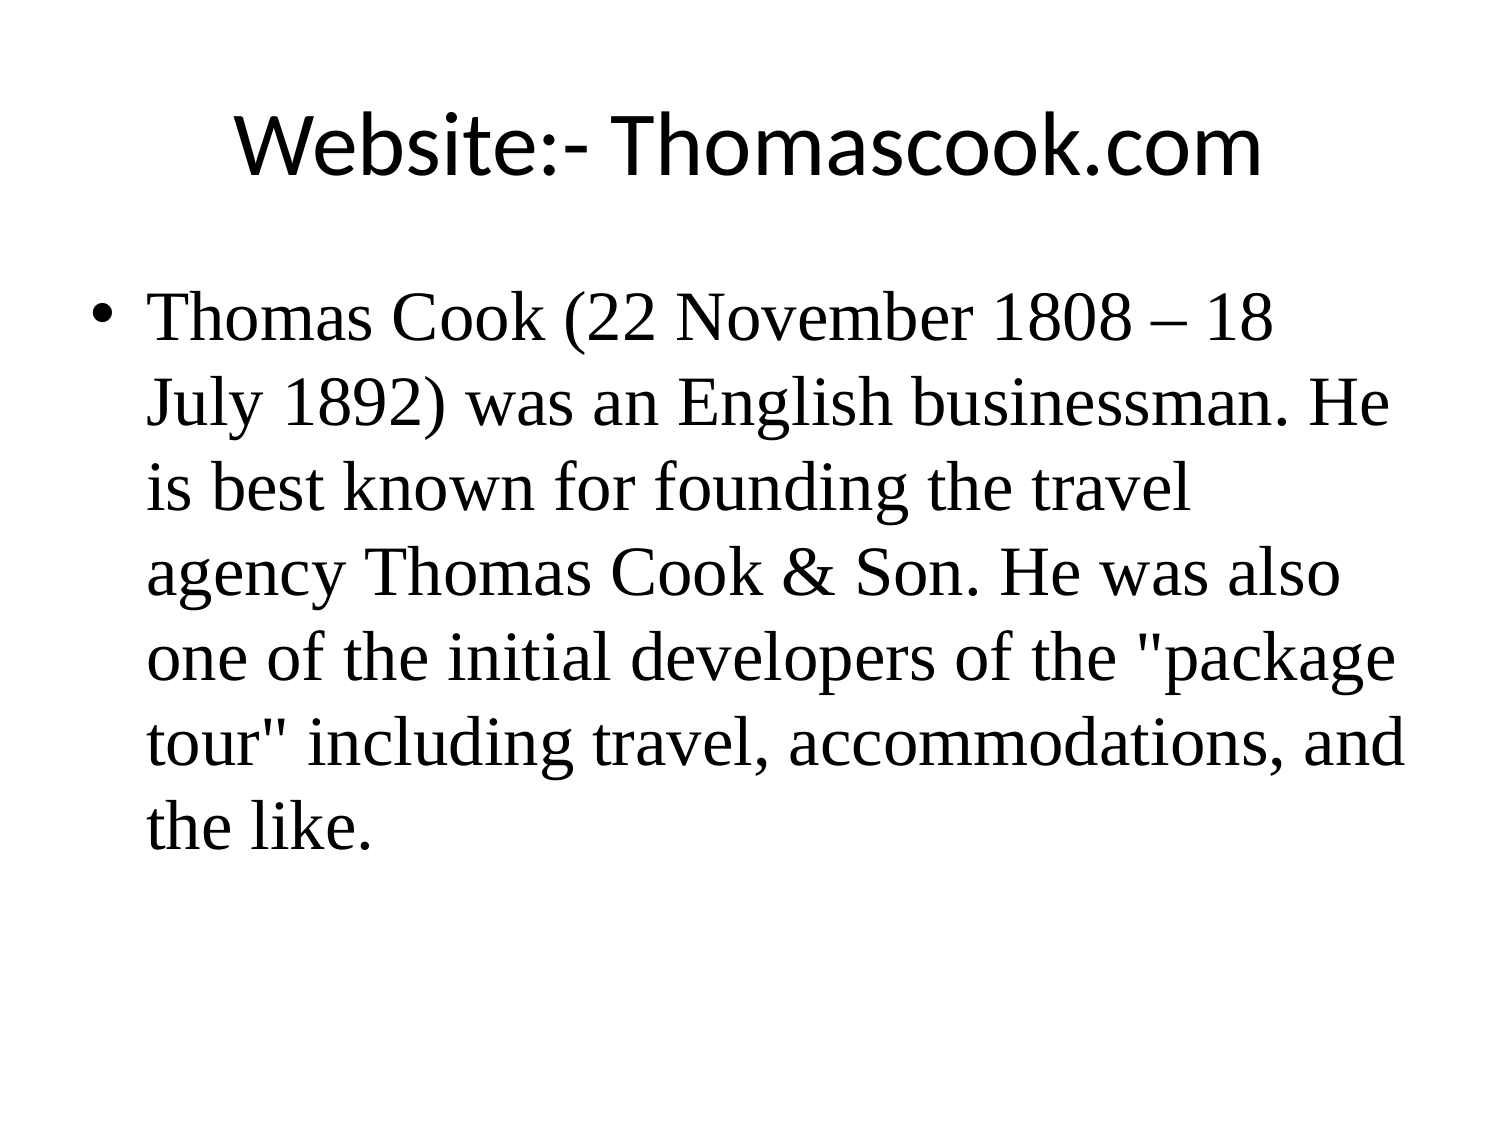

# Website:- Thomascook.com
Thomas Cook (22 November 1808 – 18 July 1892) was an English businessman. He is best known for founding the travel agency Thomas Cook & Son. He was also one of the initial developers of the "package tour" including travel, accommodations, and the like.